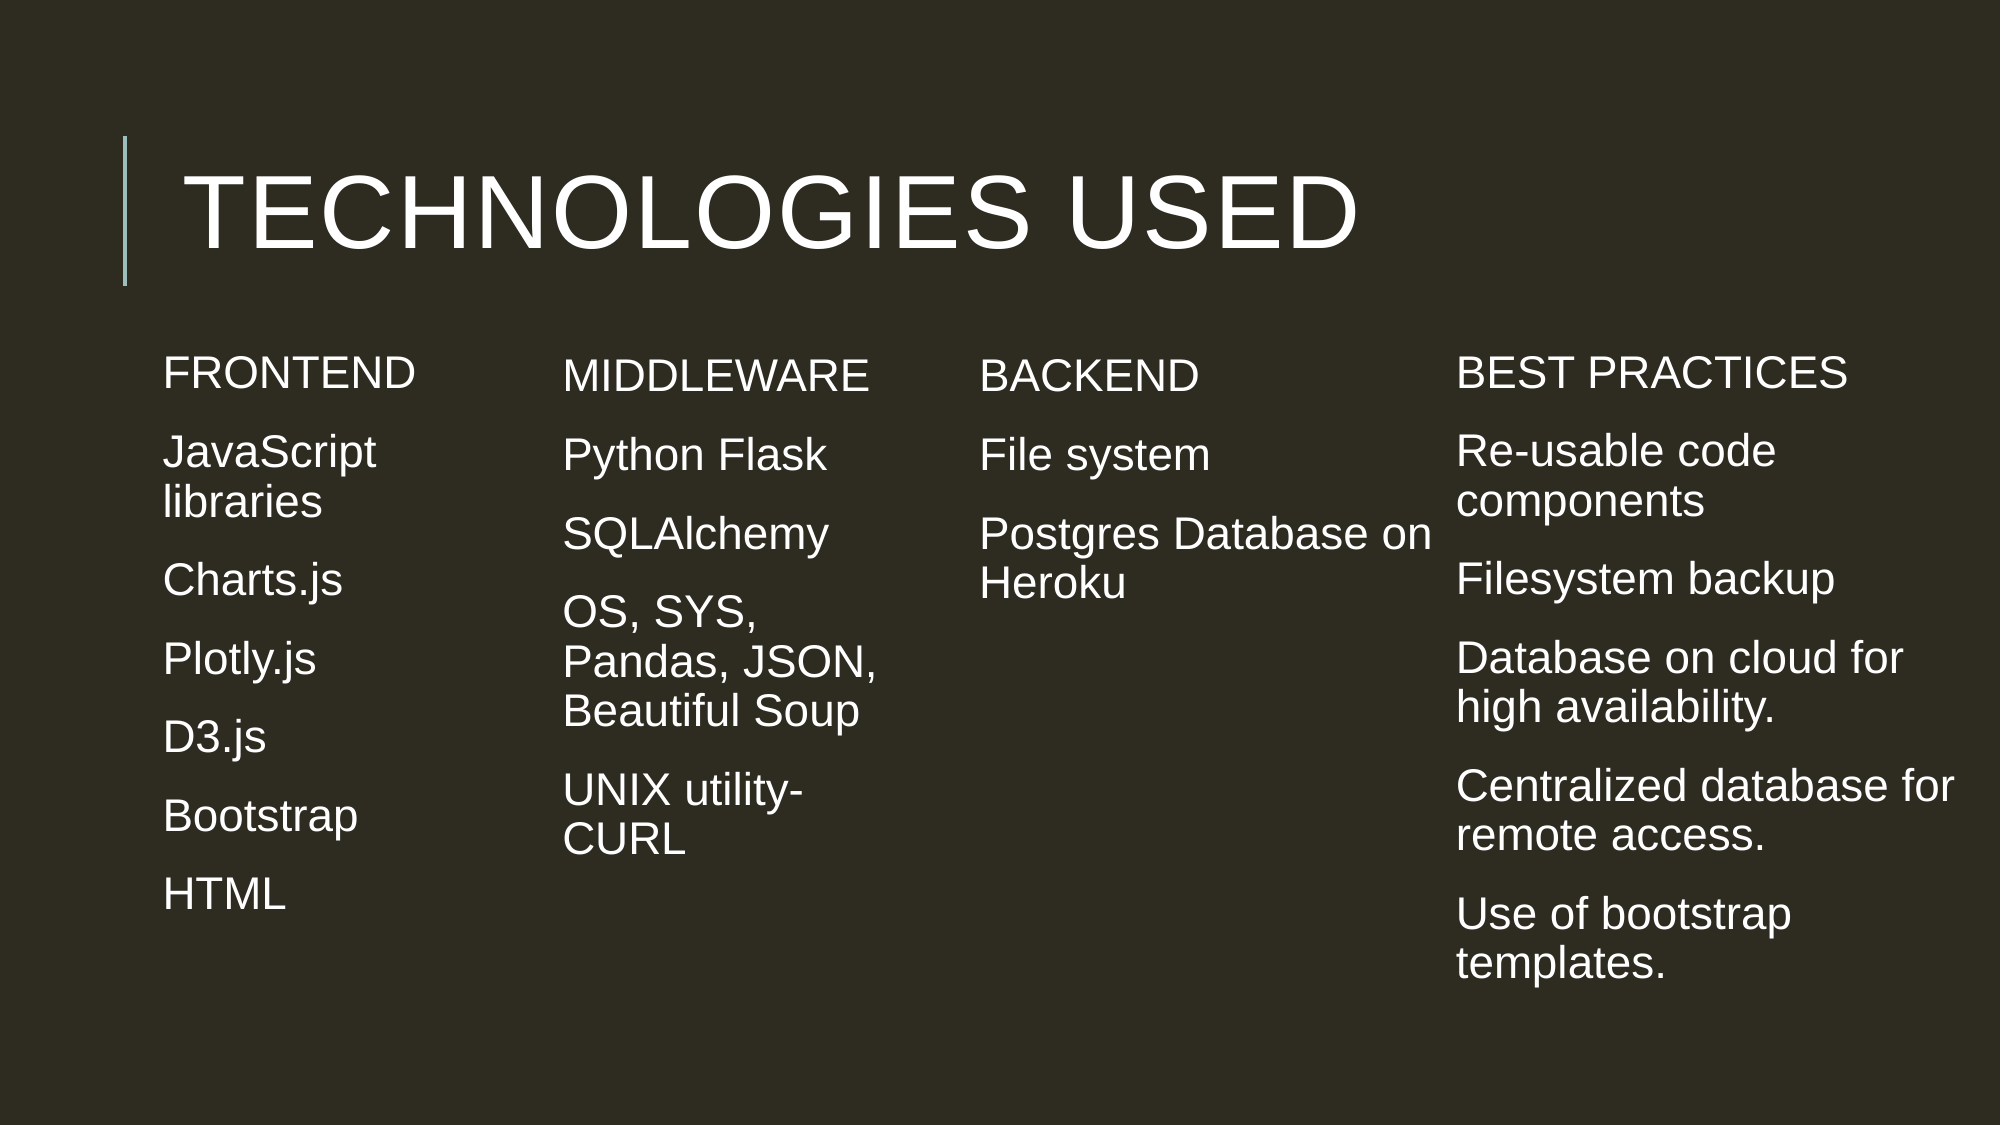

# Technologies used
BEST PRACTICES
Re-usable code components
Filesystem backup
Database on cloud for high availability.
Centralized database for remote access.
Use of bootstrap templates.

FRONTEND
JavaScript libraries
Charts.js
Plotly.js
D3.js
Bootstrap
HTML

MIDDLEWARE
Python Flask
SQLAlchemy
OS, SYS, Pandas, JSON, Beautiful Soup
UNIX utility-CURL
BACKEND
File system
Postgres Database on Heroku